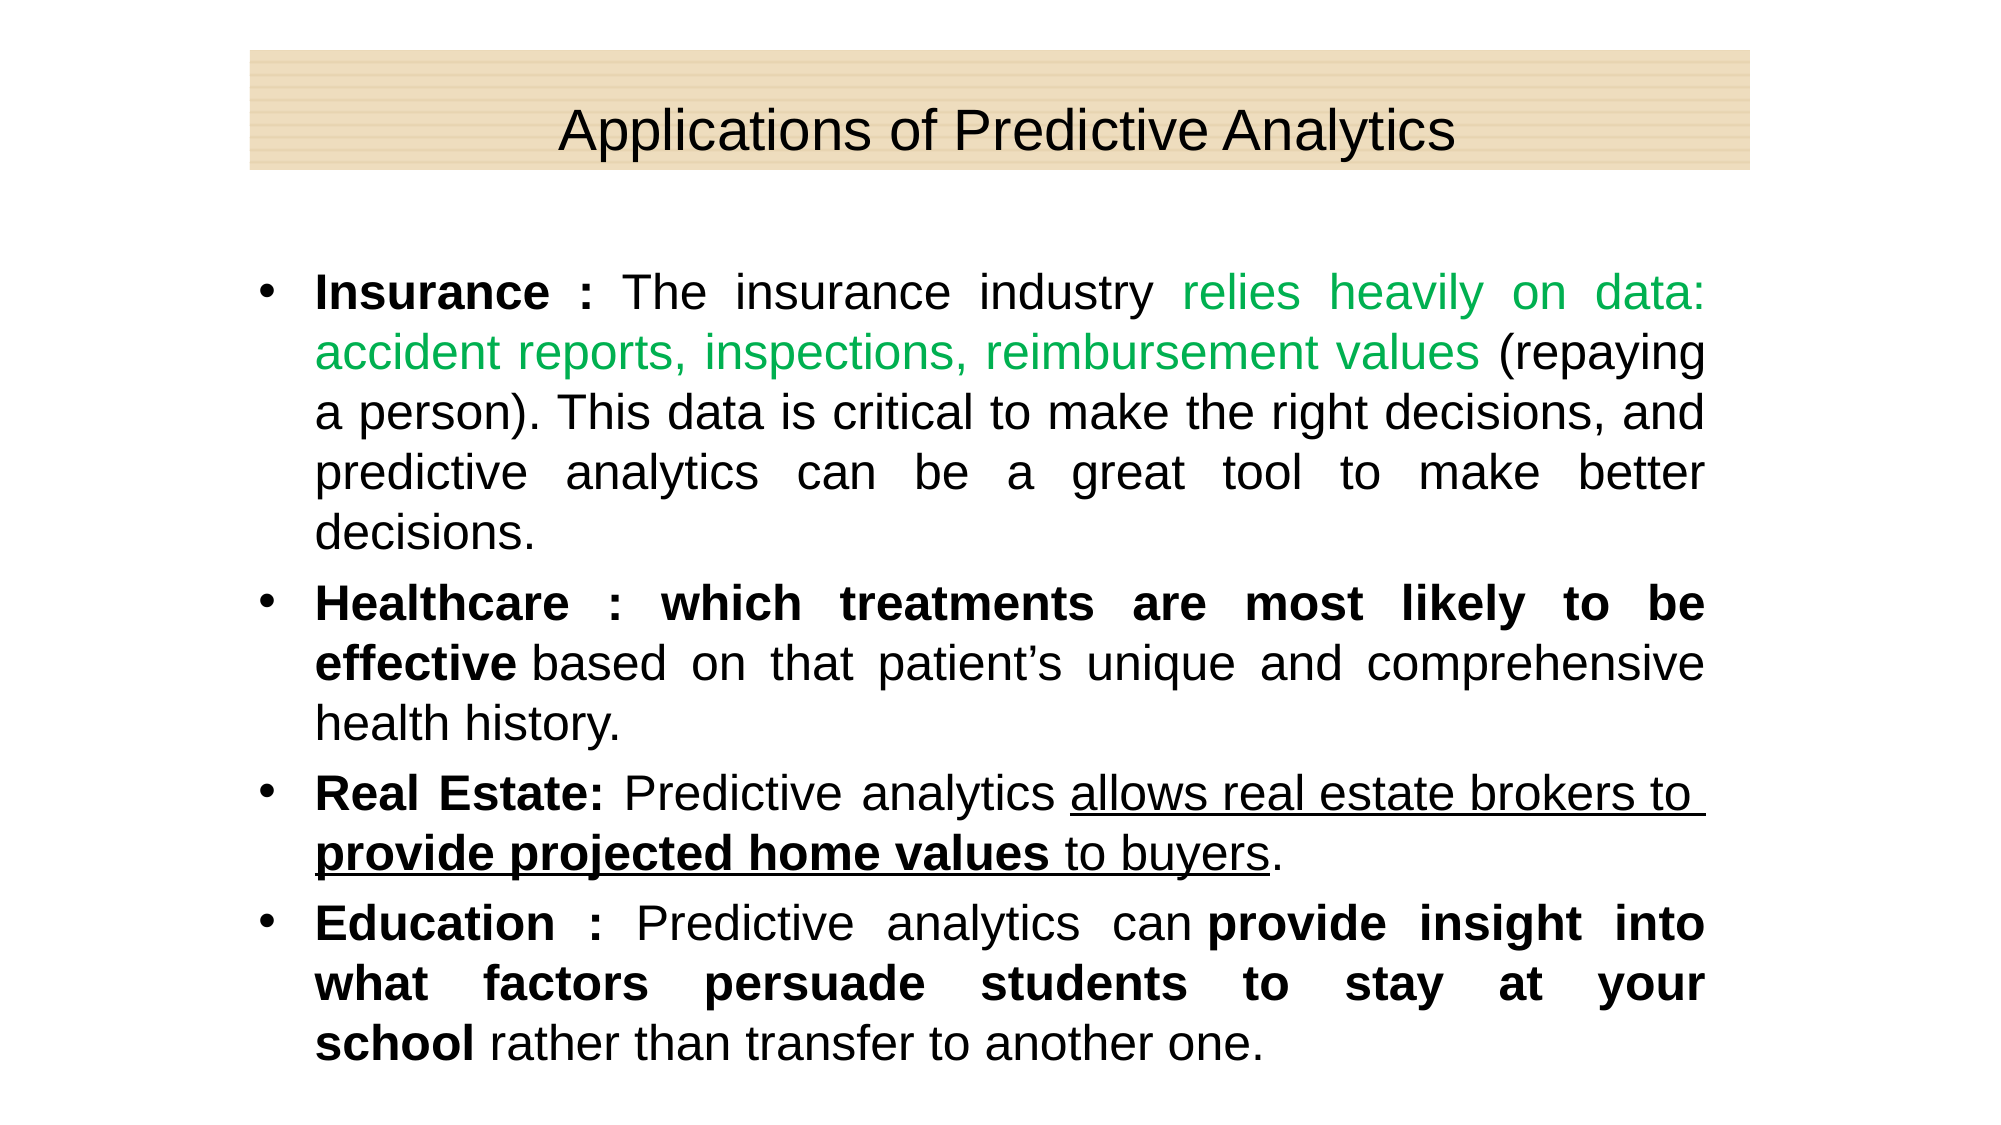

Applications of Predictive Analytics
Insurance : The insurance industry relies heavily on data: accident reports, inspections, reimbursement values (repaying a person). This data is critical to make the right decisions, and predictive analytics can be a great tool to make better decisions.
Healthcare : which treatments are most likely to be effective based on that patient’s unique and comprehensive health history.
Real Estate: Predictive analytics allows real estate brokers to provide projected home values to buyers.
Education : Predictive analytics can provide insight into what factors persuade students to stay at your school rather than transfer to another one.